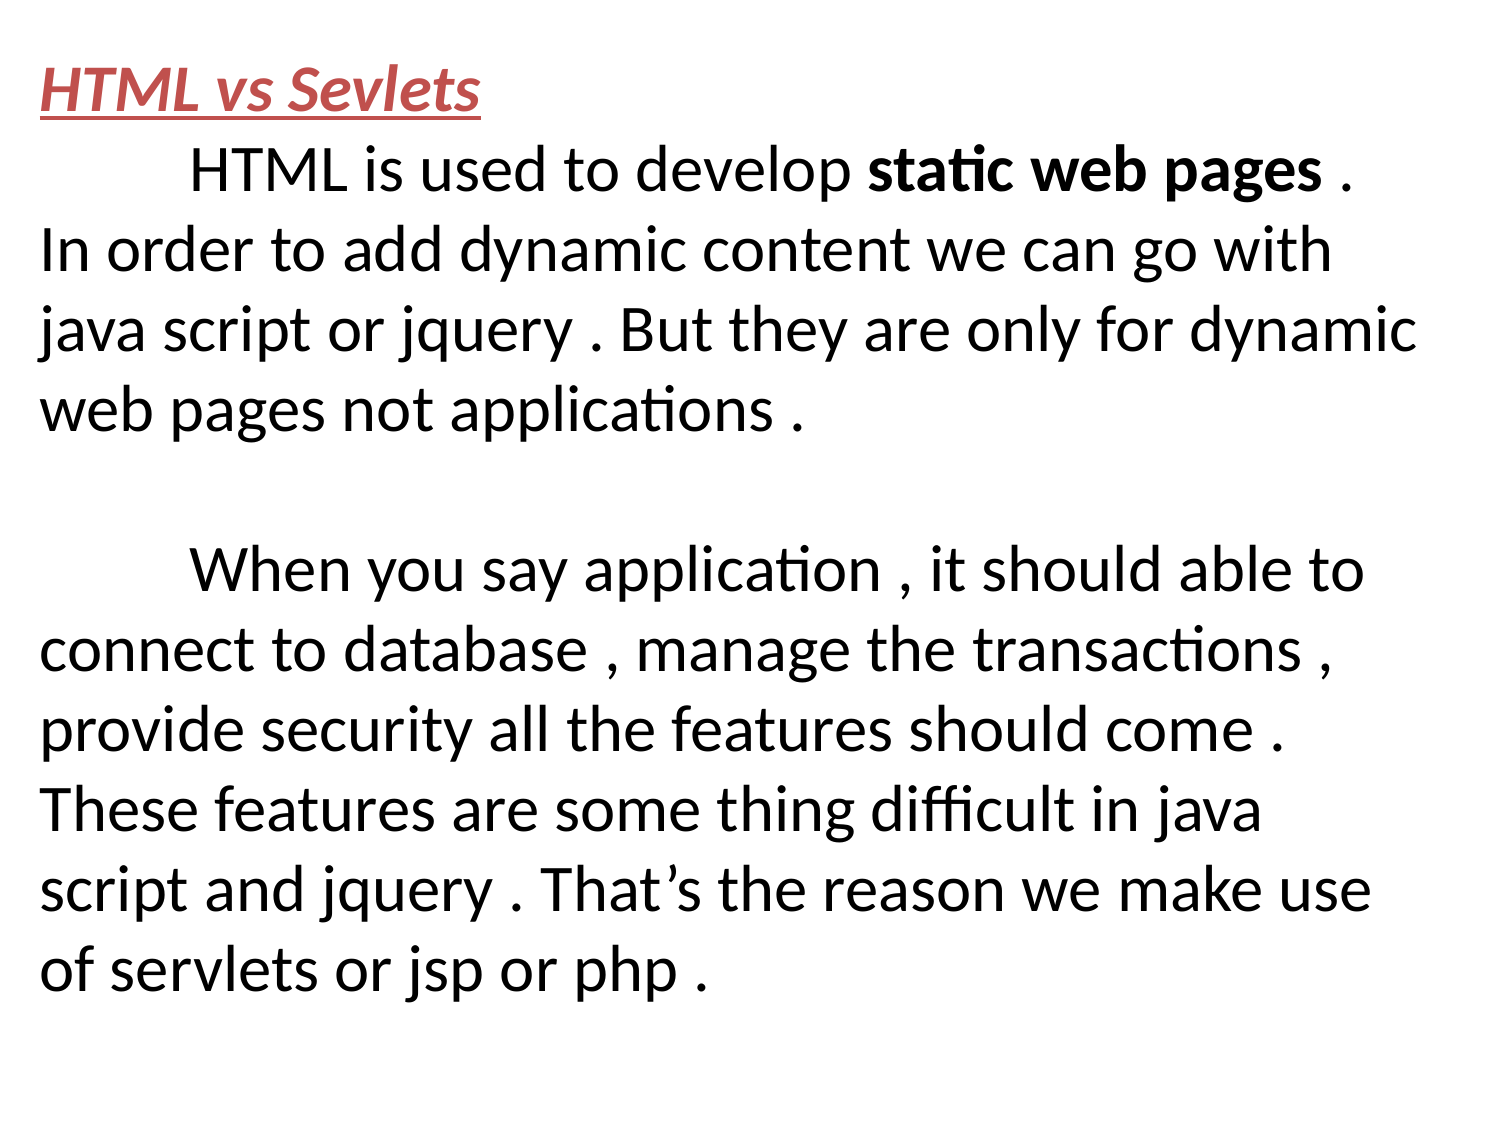

HTML vs Sevlets
	HTML is used to develop static web pages .
In order to add dynamic content we can go with java script or jquery . But they are only for dynamic web pages not applications .

	When you say application , it should able to connect to database , manage the transactions , provide security all the features should come . These features are some thing difficult in java script and jquery . That’s the reason we make use of servlets or jsp or php .